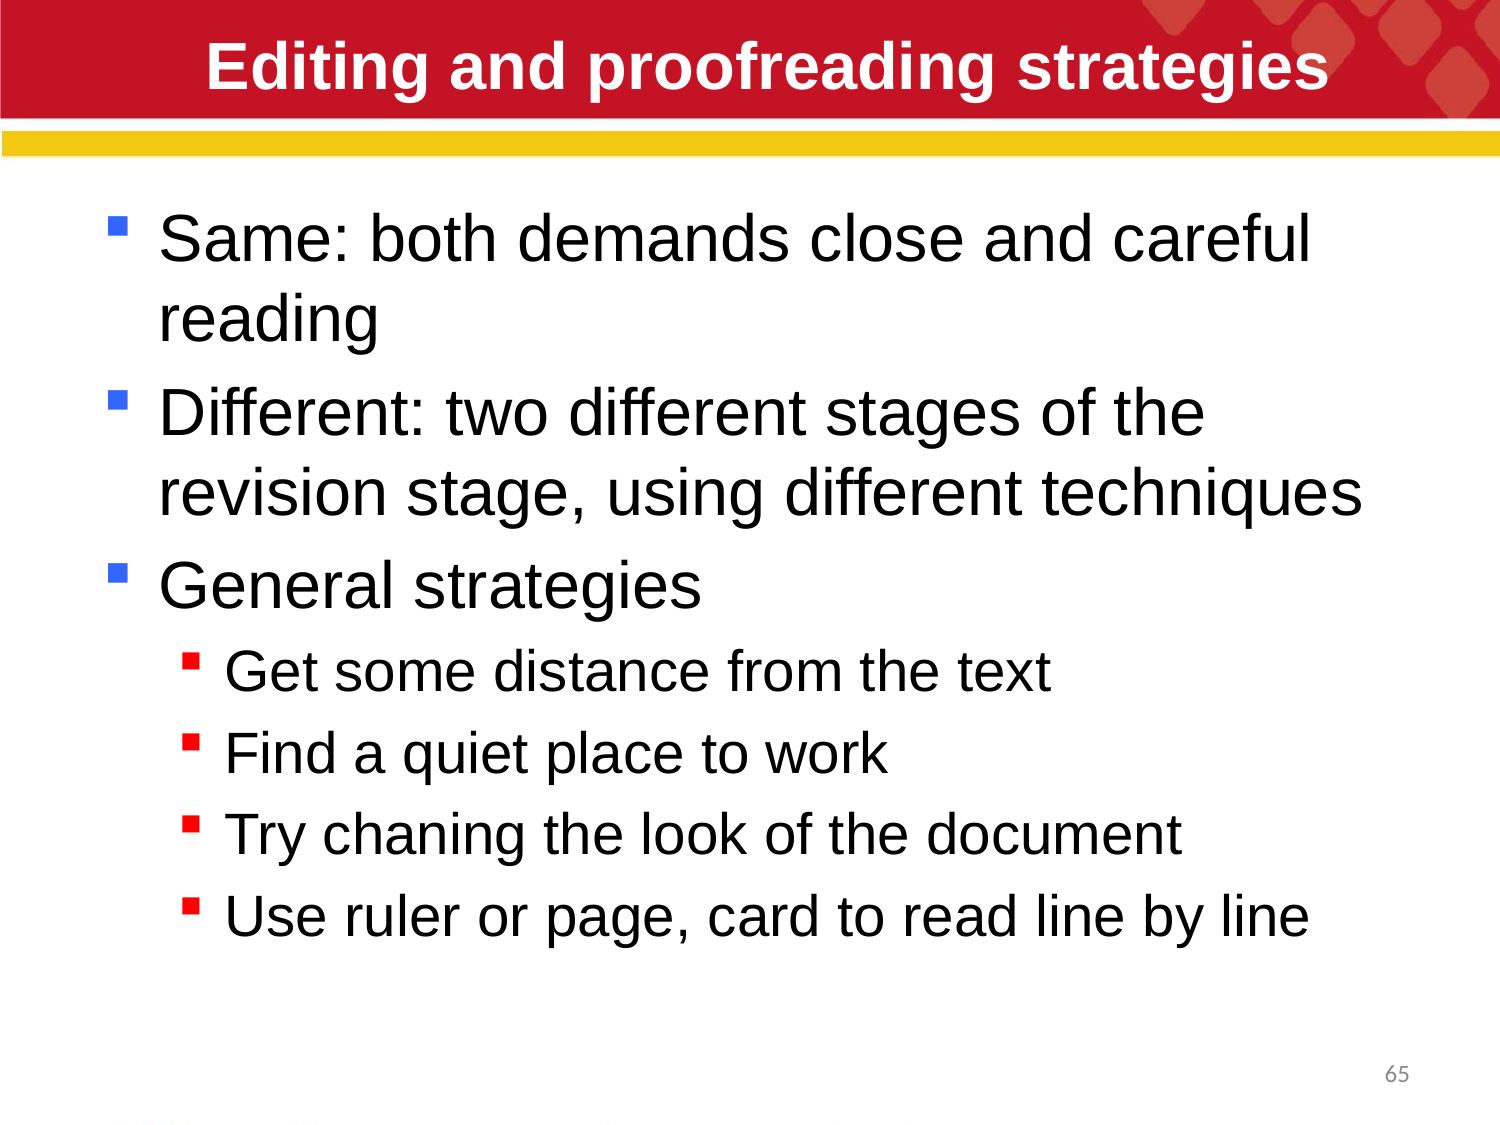

# Editing and proofreading strategies
Same: both demands close and careful reading
Different: two different stages of the revision stage, using different techniques
General strategies
Get some distance from the text
Find a quiet place to work
Try chaning the look of the document
Use ruler or page, card to read line by line
65